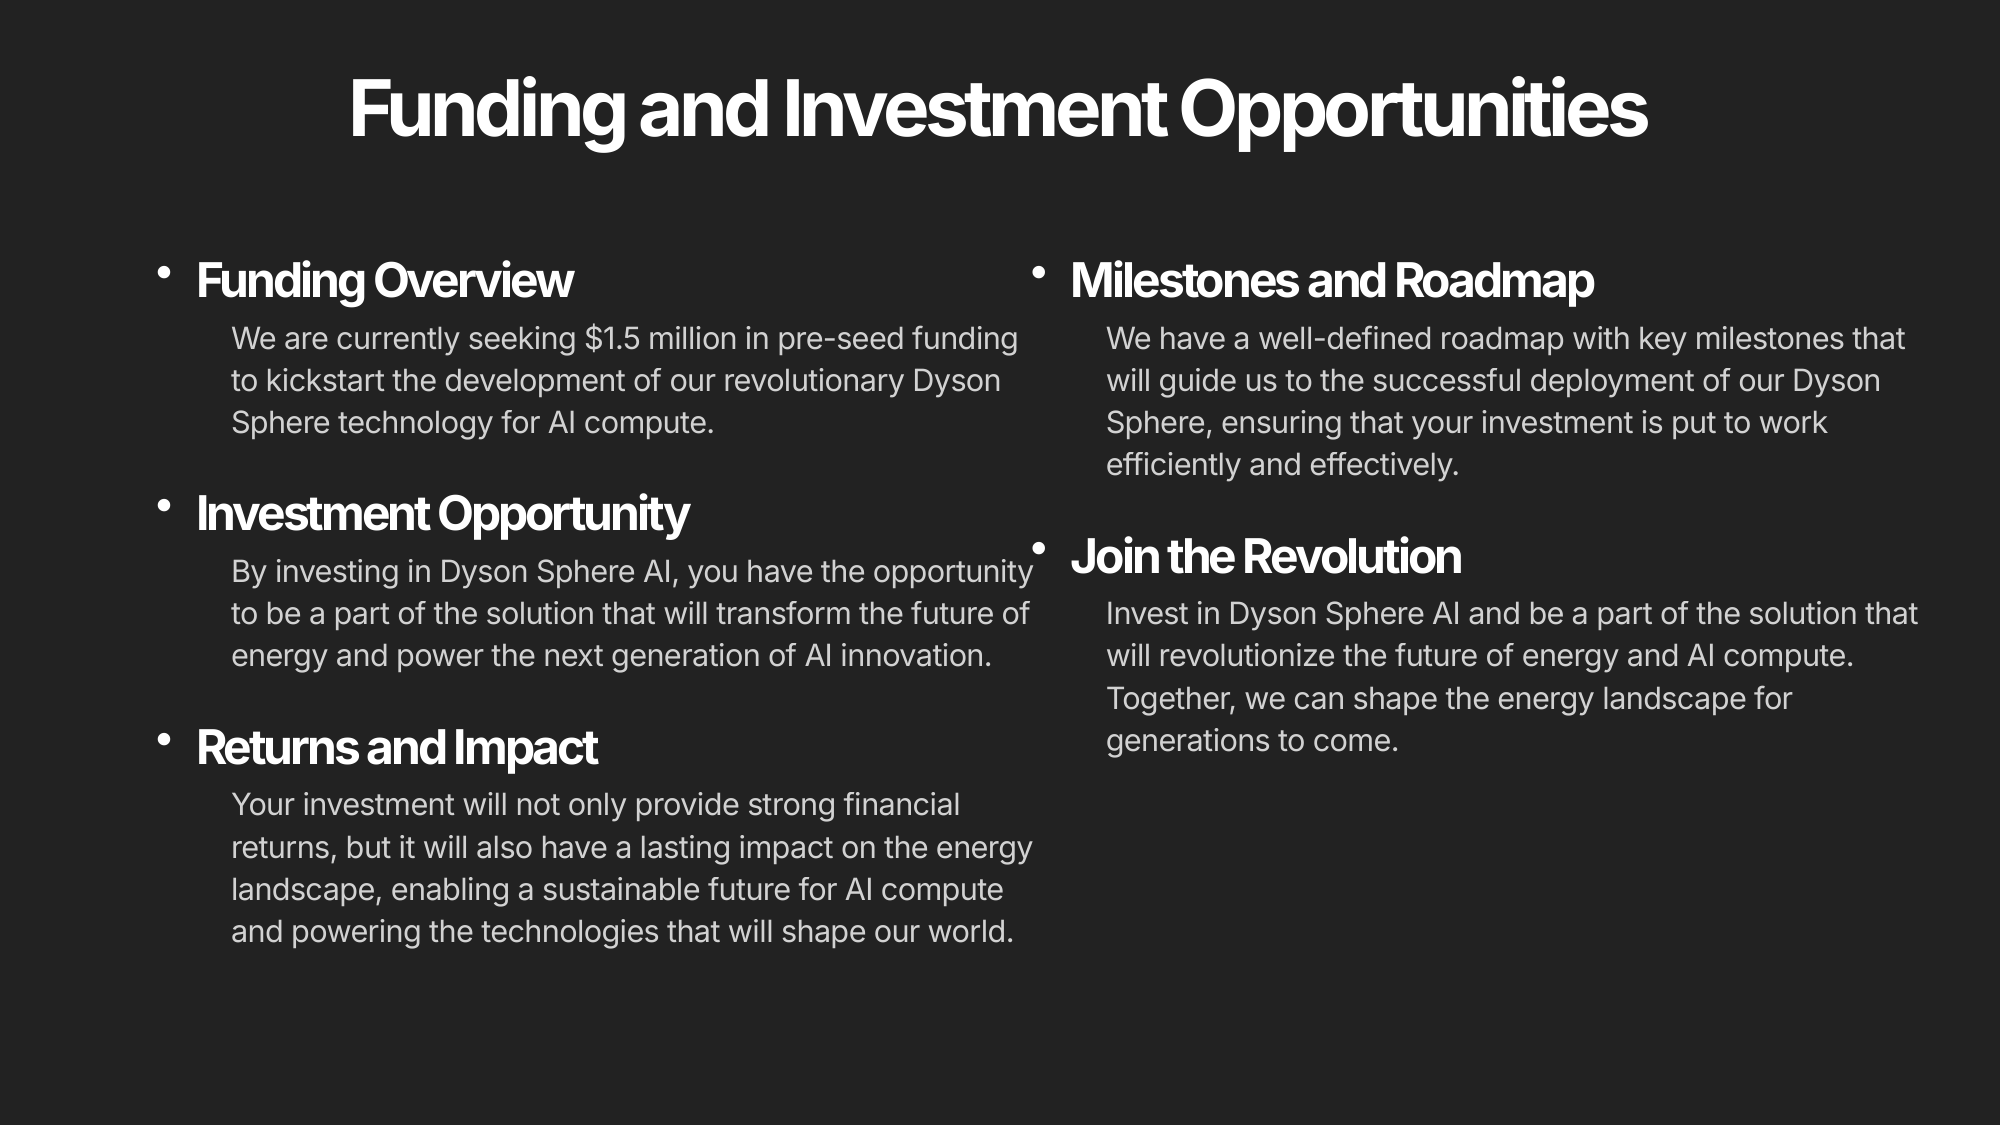

Funding and Investment Opportunities
Funding Overview
We are currently seeking $1.5 million in pre-seed funding to kickstart the development of our revolutionary Dyson Sphere technology for AI compute.
Investment Opportunity
By investing in Dyson Sphere AI, you have the opportunity to be a part of the solution that will transform the future of energy and power the next generation of AI innovation.
Returns and Impact
Your investment will not only provide strong financial returns, but it will also have a lasting impact on the energy landscape, enabling a sustainable future for AI compute and powering the technologies that will shape our world.
Milestones and Roadmap
We have a well-defined roadmap with key milestones that will guide us to the successful deployment of our Dyson Sphere, ensuring that your investment is put to work efficiently and effectively.
Join the Revolution
Invest in Dyson Sphere AI and be a part of the solution that will revolutionize the future of energy and AI compute. Together, we can shape the energy landscape for generations to come.

8